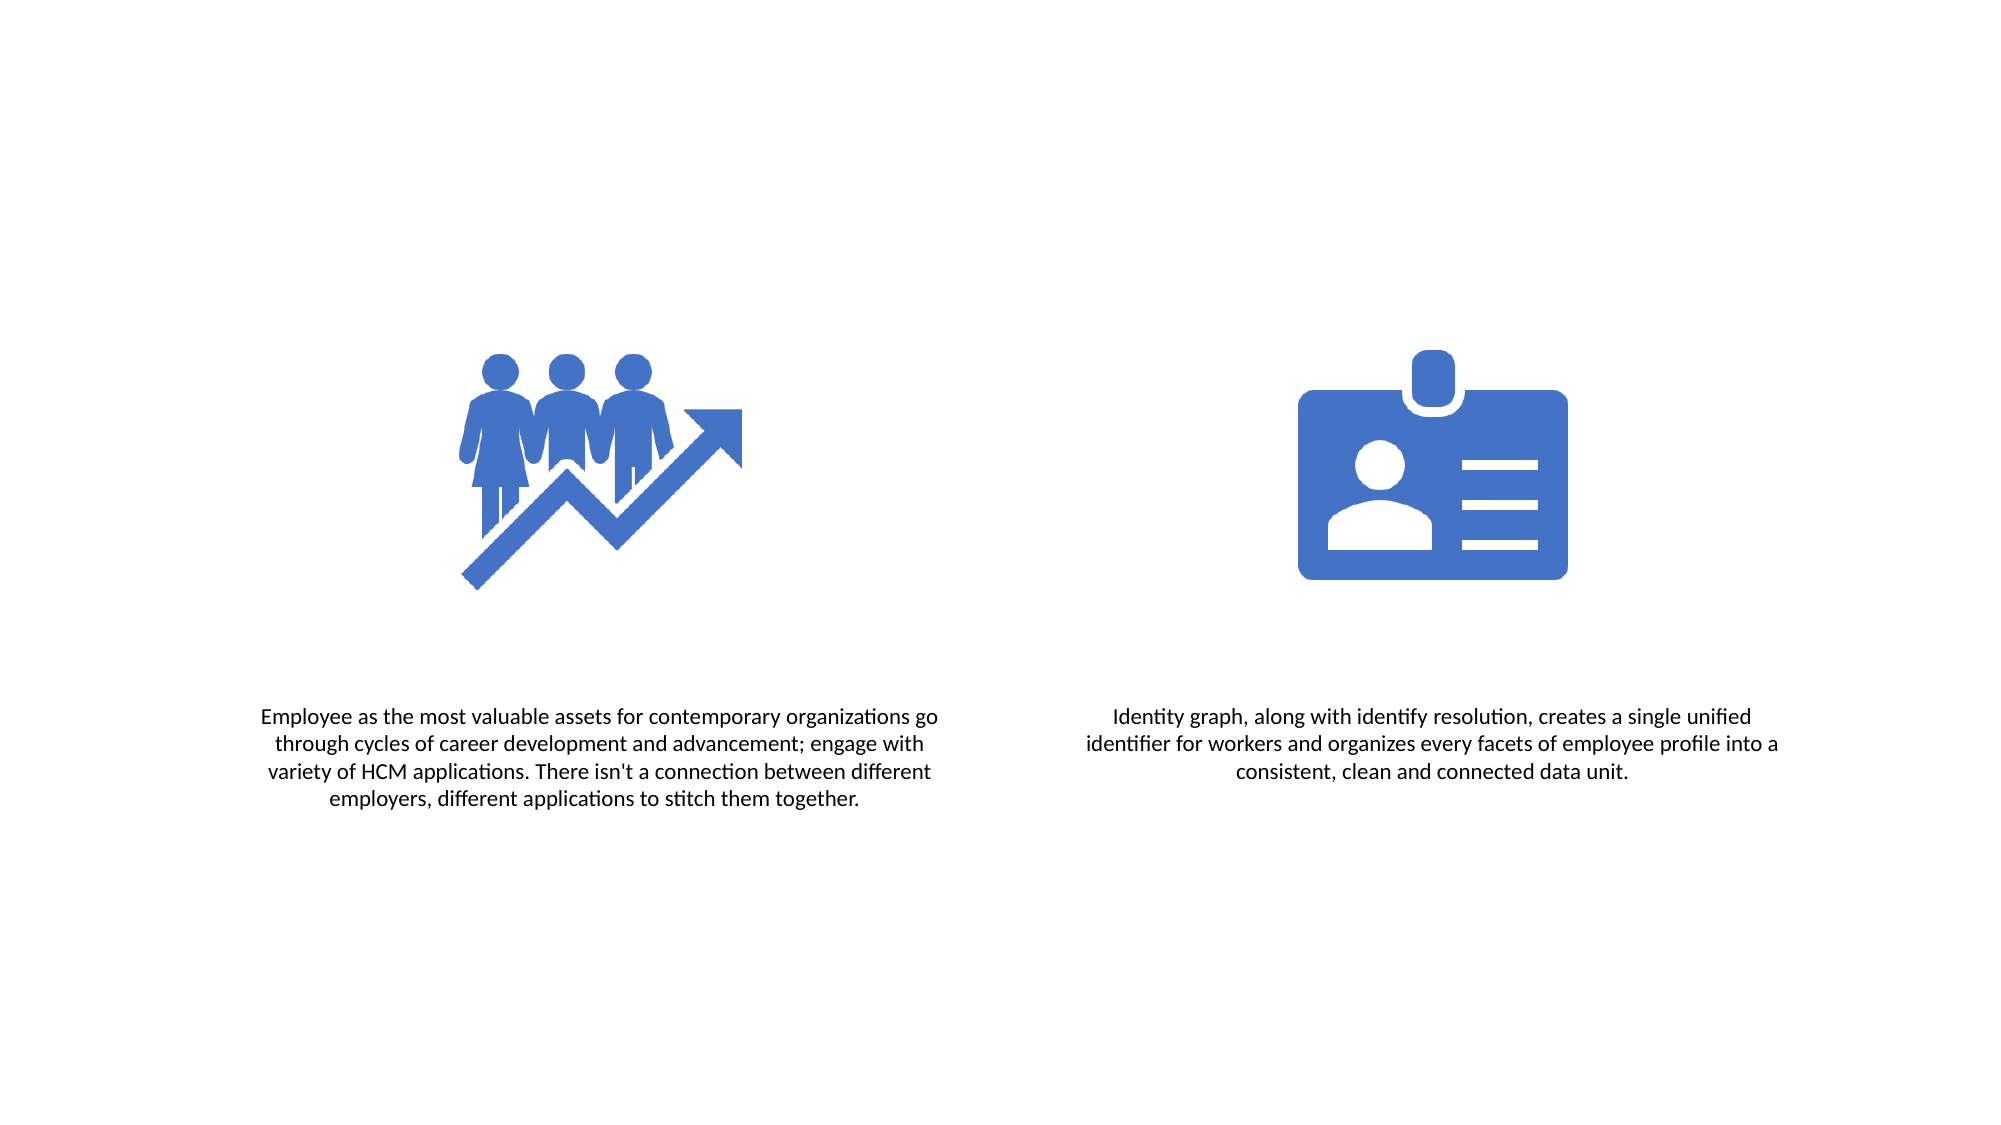

Employee as the most valuable assets for contemporary organizations go through cycles of career development and advancement; engage with variety of HCM applications. There isn't a connection between different employers, different applications to stitch them together.
Identity graph, along with identify resolution, creates a single unified identifier for workers and organizes every facets of employee profile into a consistent, clean and connected data unit.